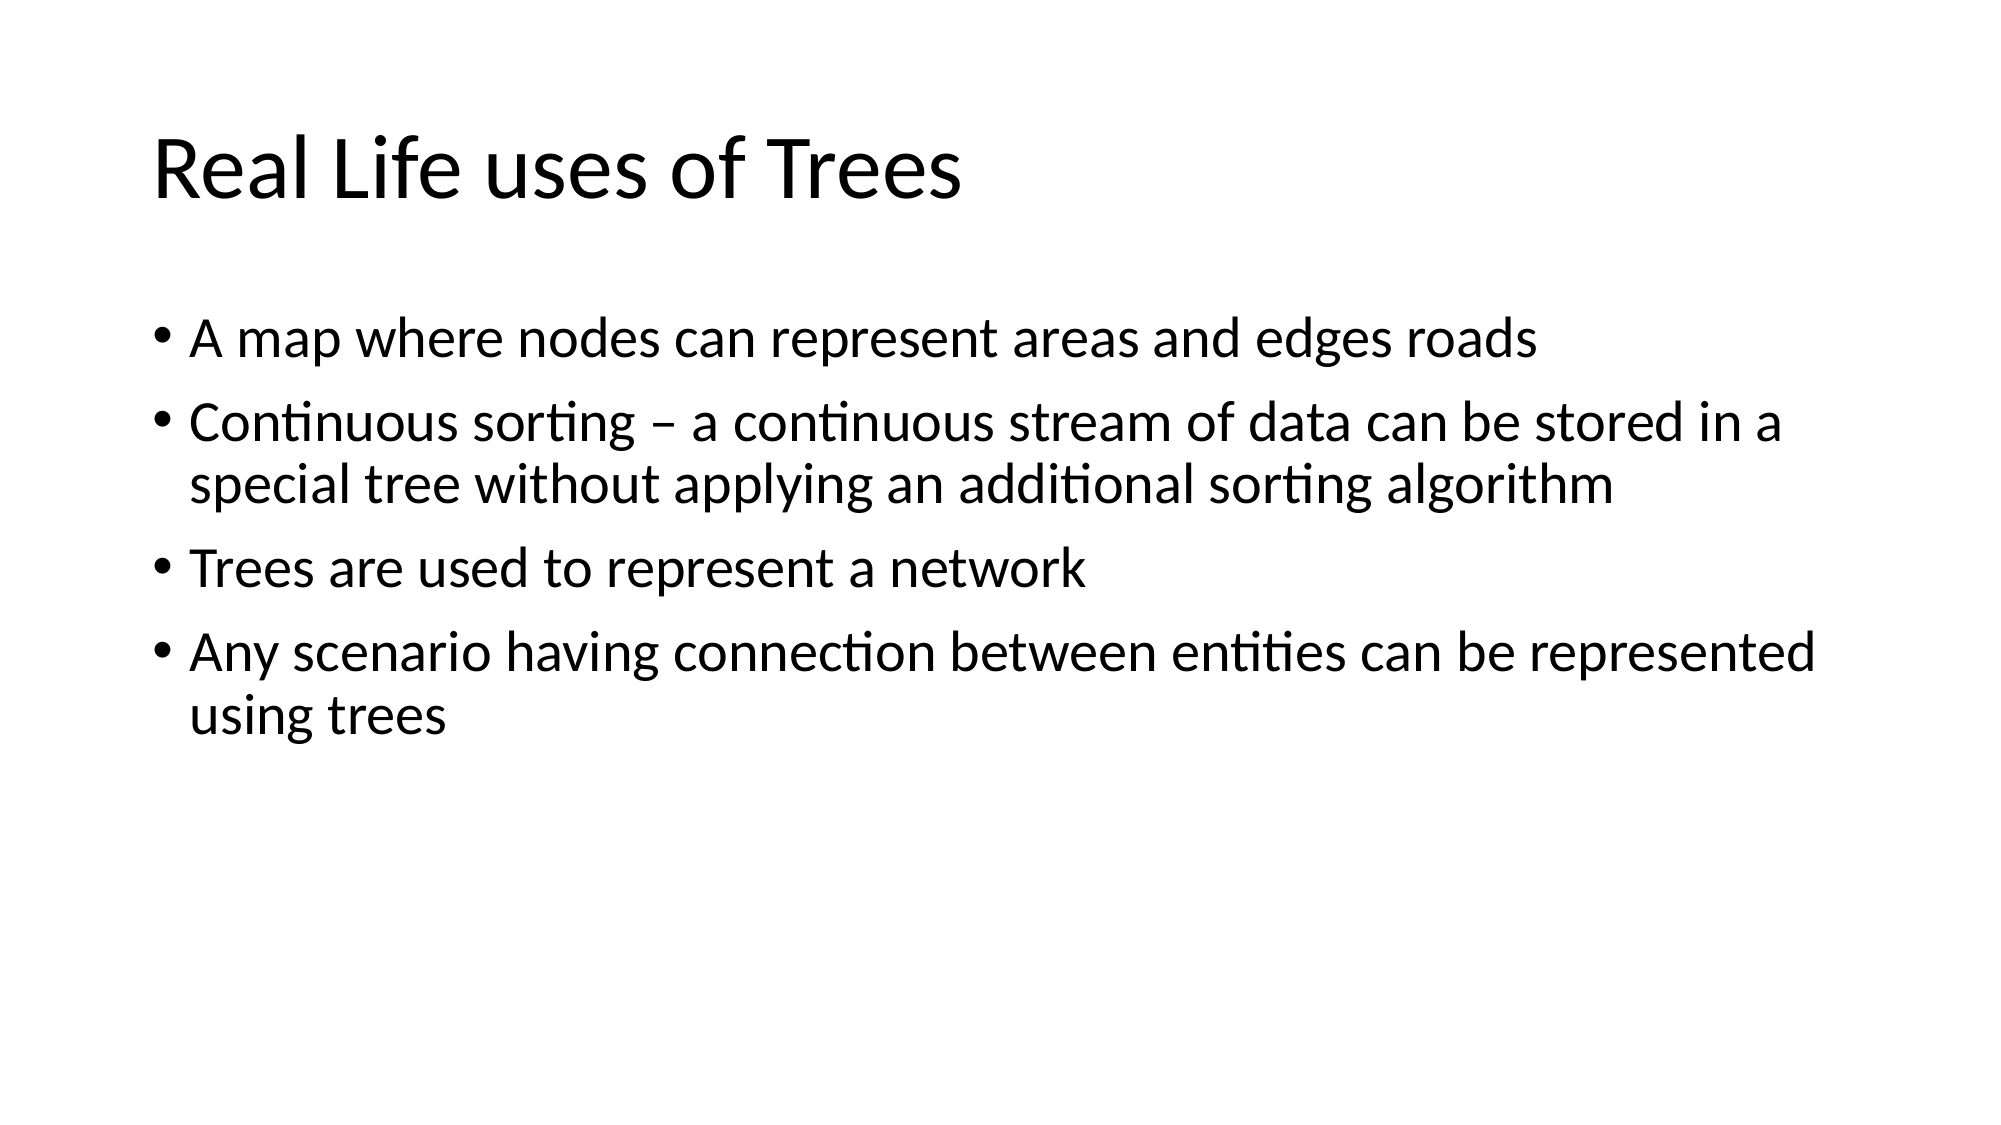

# Real Life uses of Trees
A map where nodes can represent areas and edges roads
Continuous sorting – a continuous stream of data can be stored in a special tree without applying an additional sorting algorithm
Trees are used to represent a network
Any scenario having connection between entities can be represented using trees